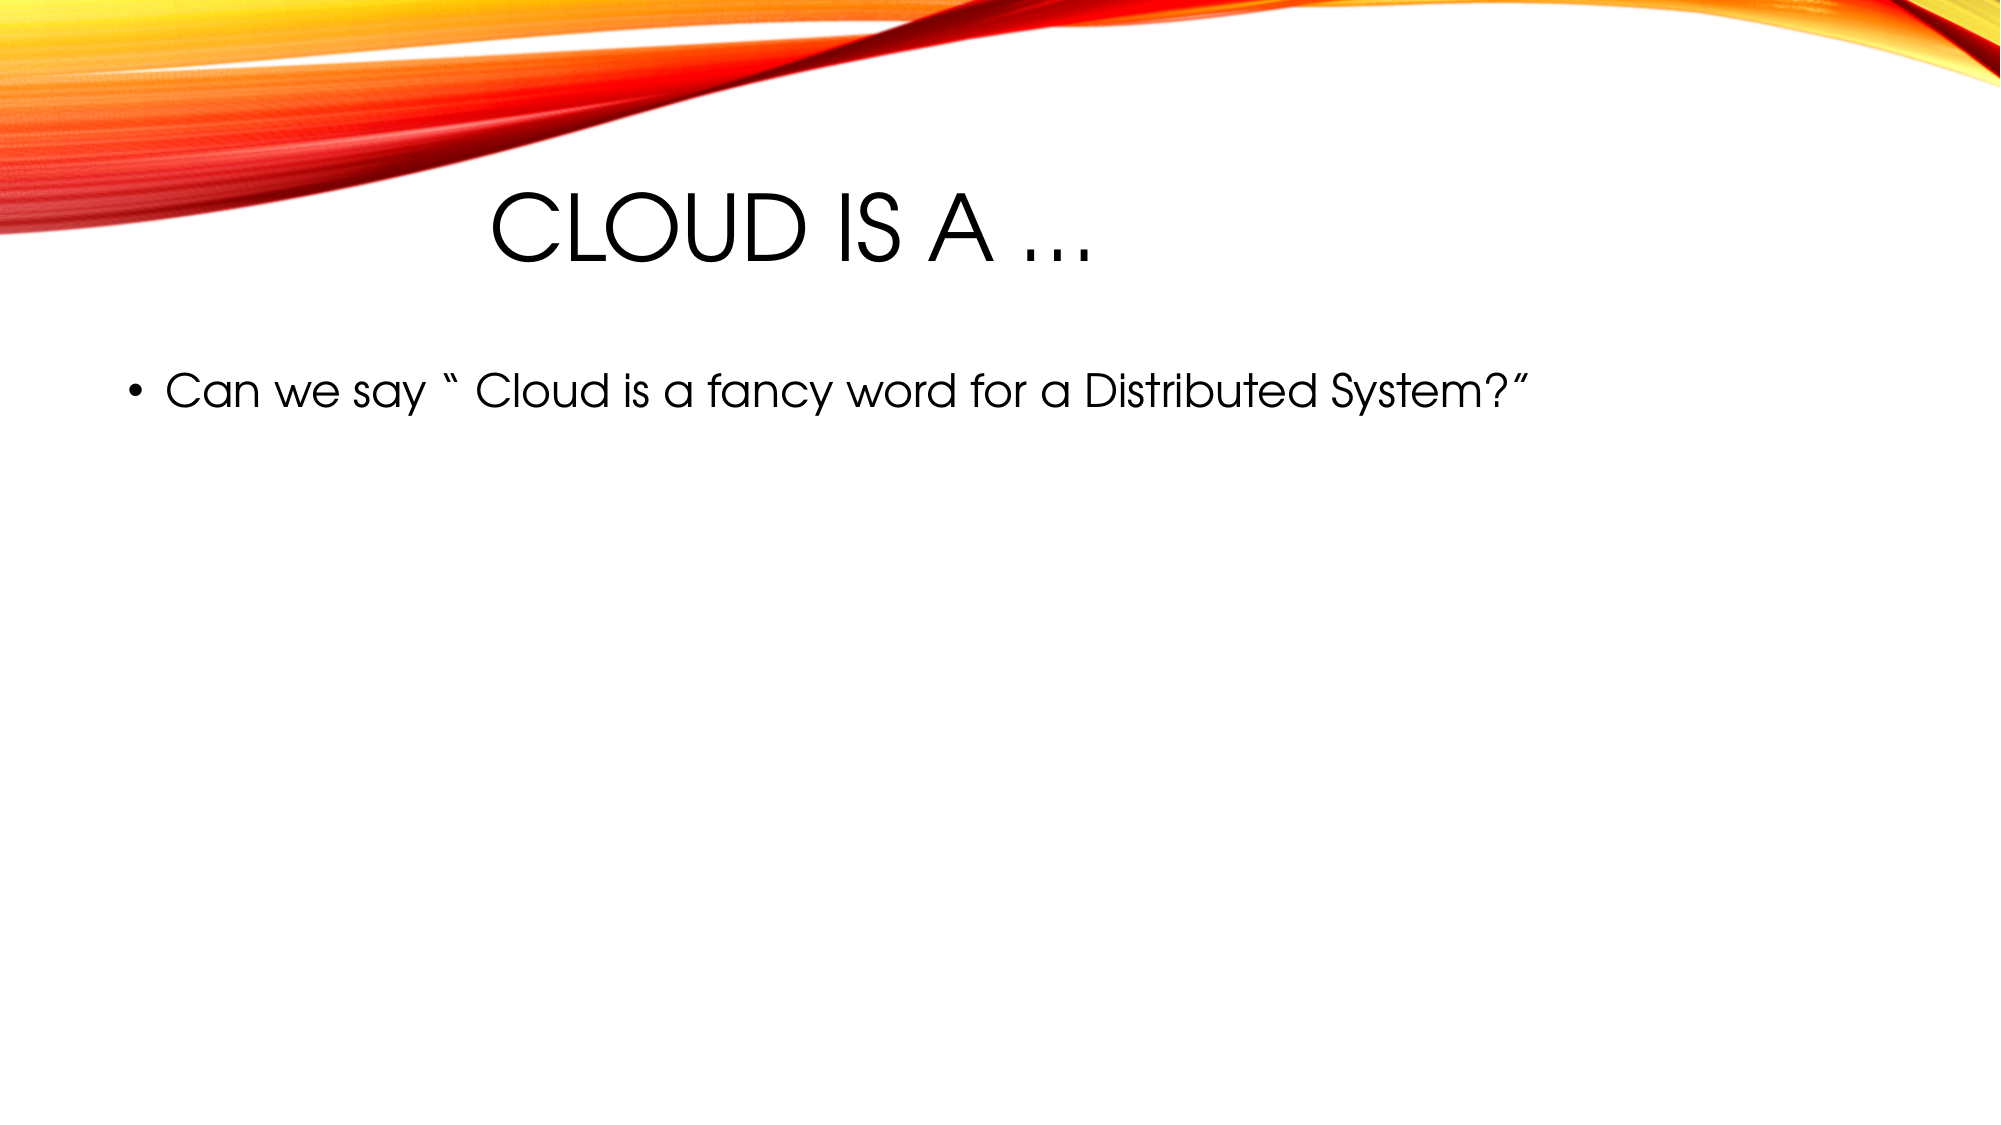

# Cloud is a …
Can we say “ Cloud is a fancy word for a Distributed System?”